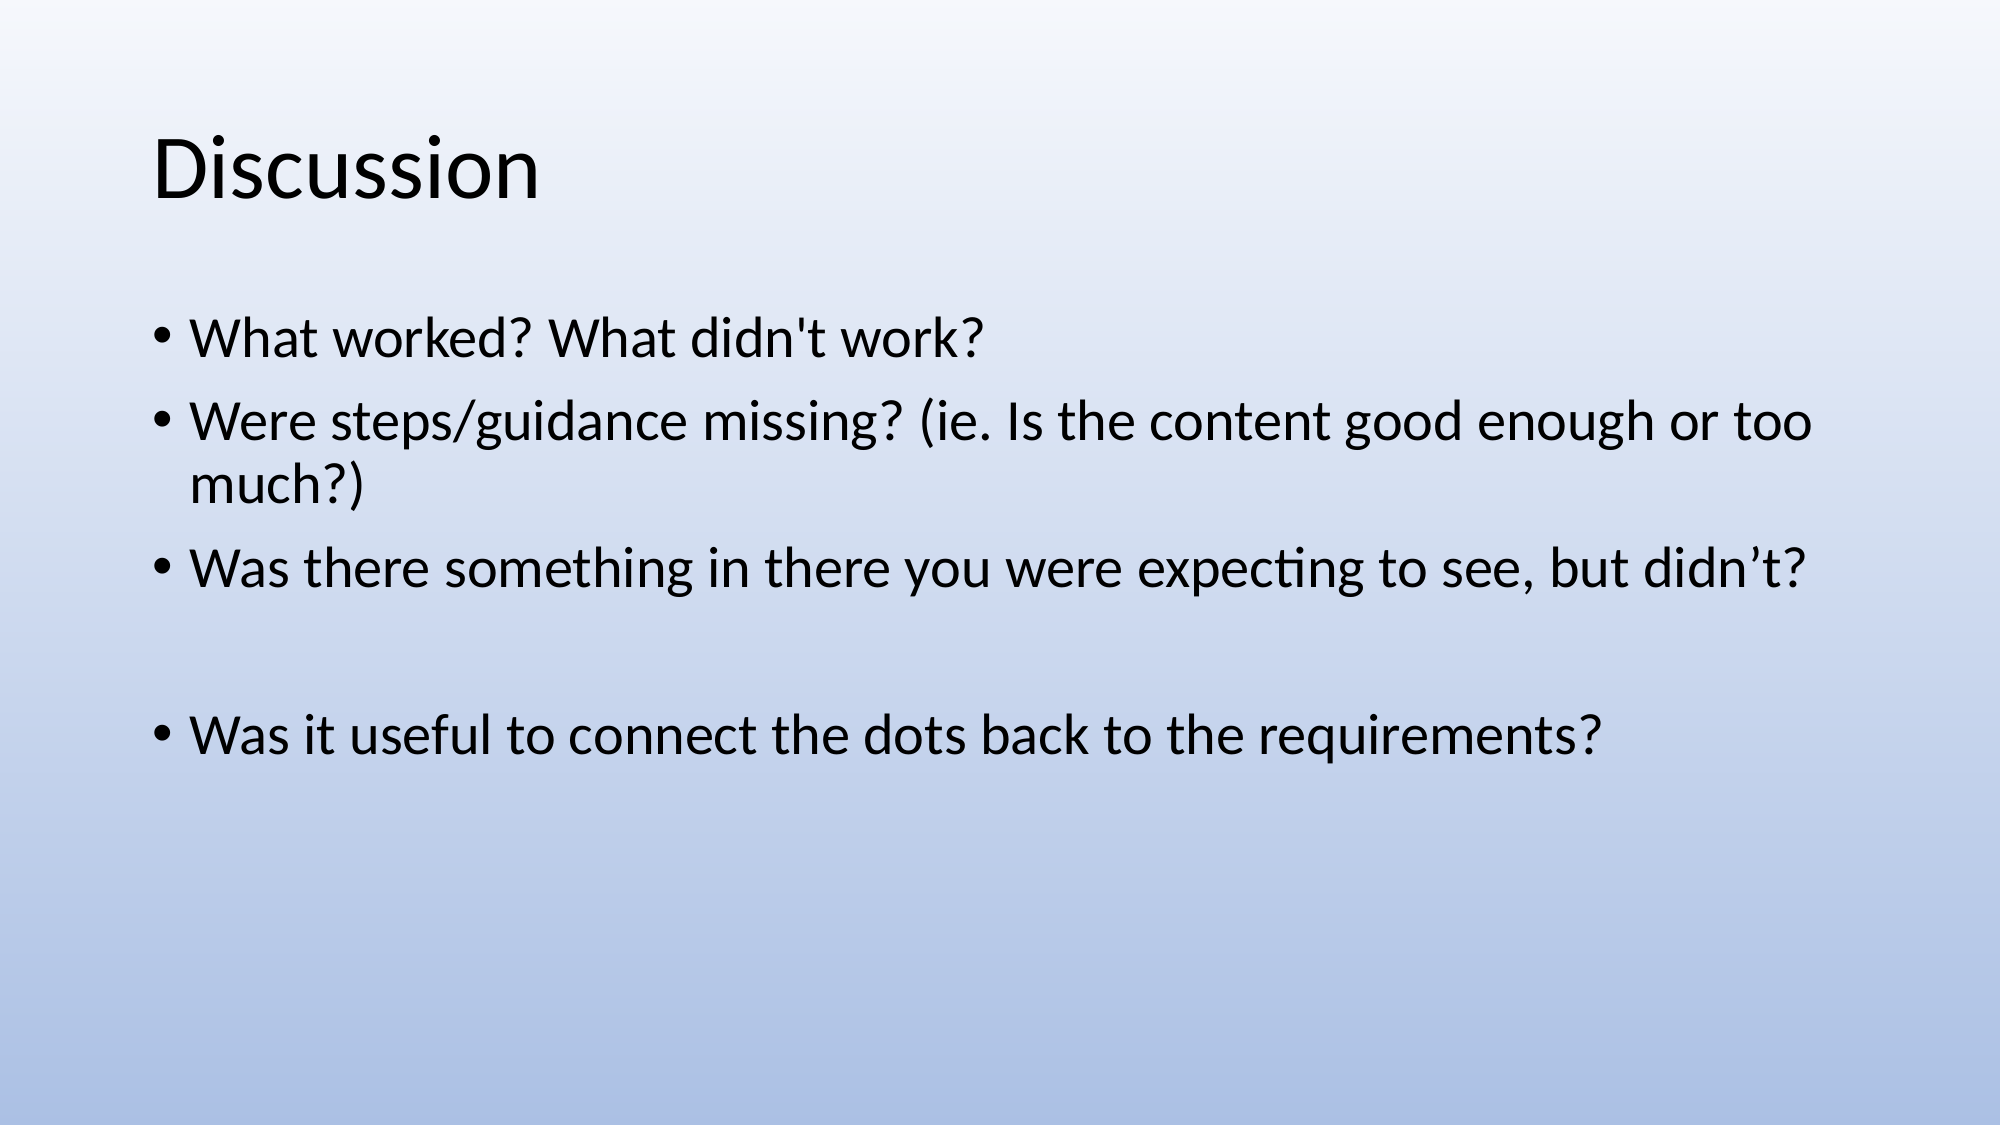

# Discussion
What worked? What didn't work?
Were steps/guidance missing? (ie. Is the content good enough or too much?)
Was there something in there you were expecting to see, but didn’t?

Was it useful to connect the dots back to the requirements?